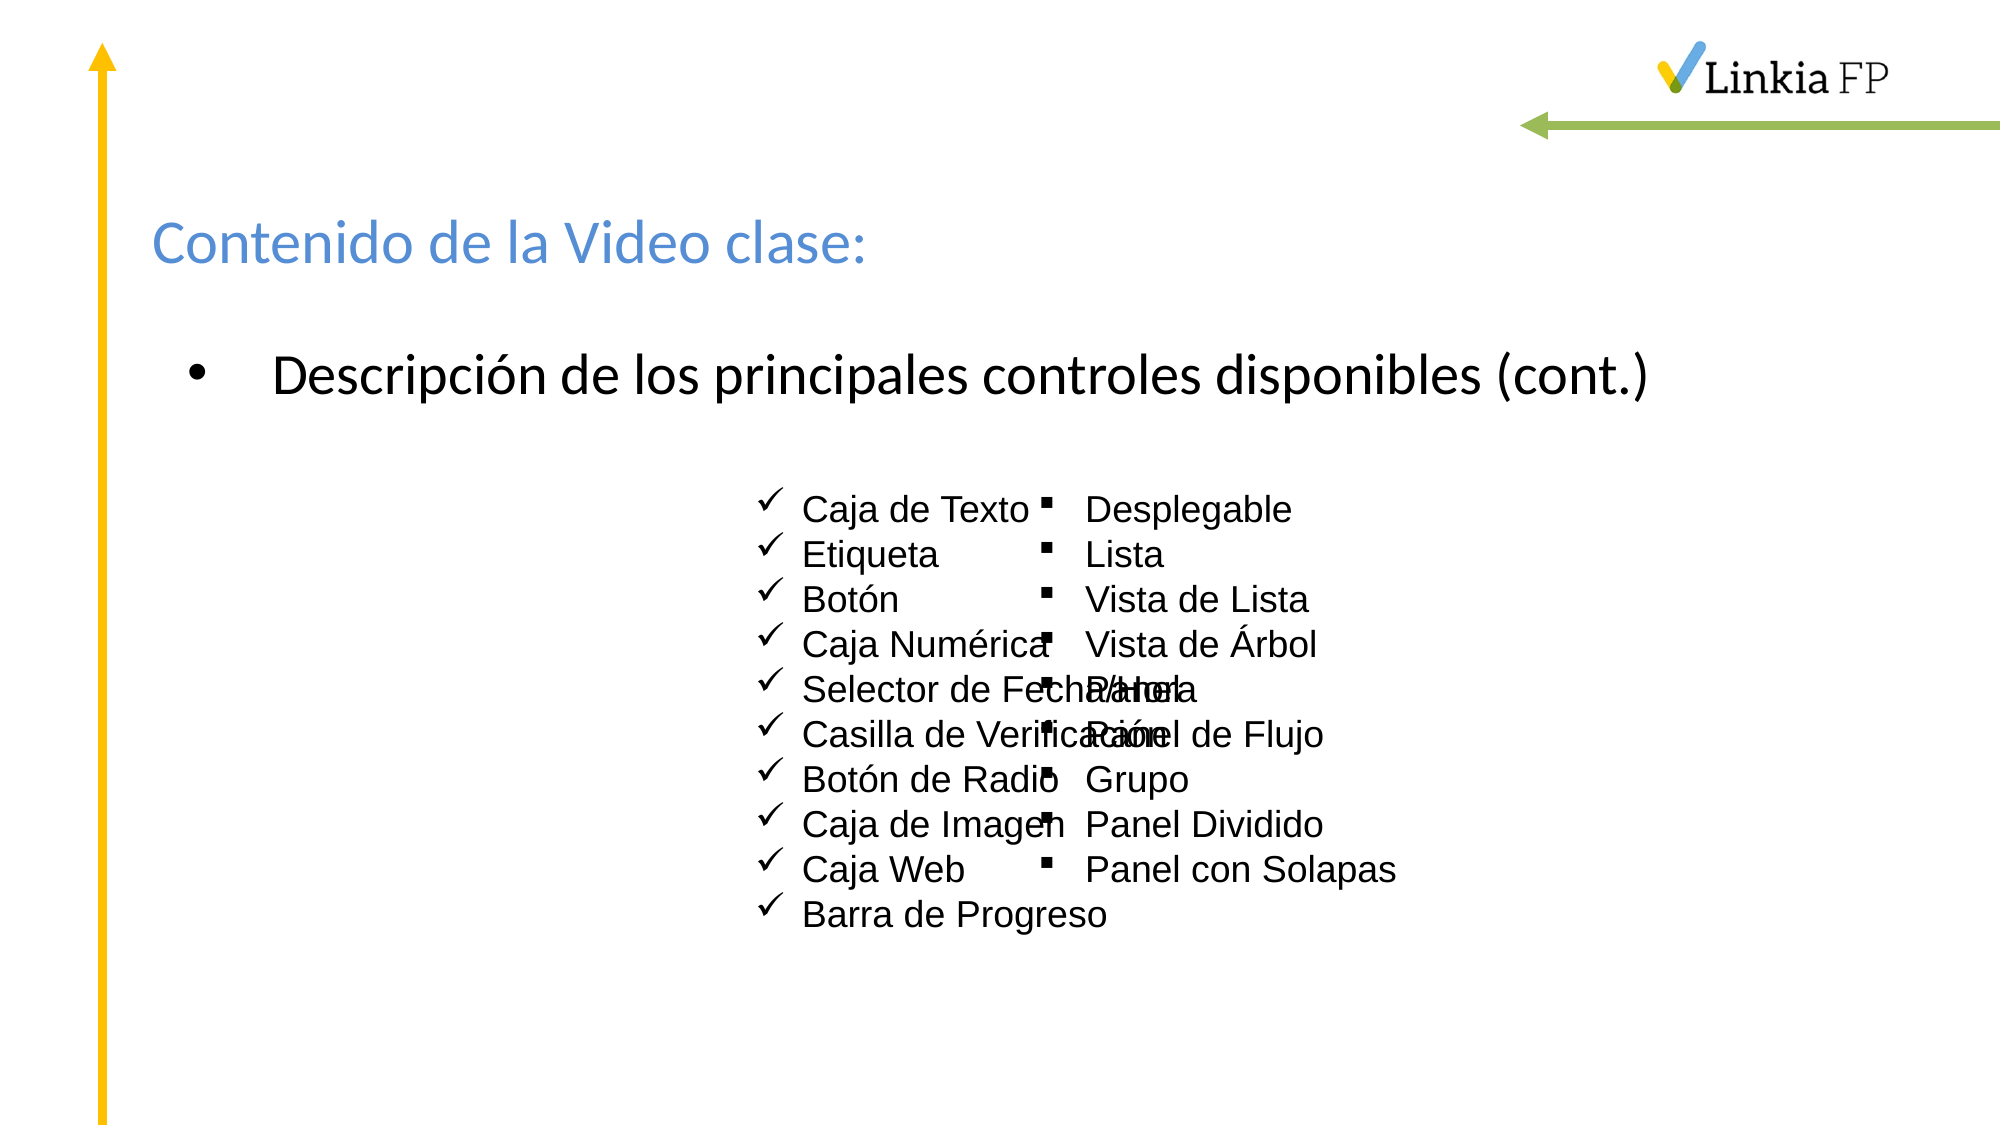

# Contenido de la Video clase:
Descripción de los principales controles disponibles (cont.)
Caja de Texto
Etiqueta
Botón
Caja Numérica
Selector de Fecha/Hora
Casilla de Verificación
Botón de Radio
Caja de Imagen
Caja Web
Barra de Progreso

Desplegable
Lista
Vista de Lista
Vista de Árbol
Panel
Panel de Flujo
Grupo
Panel Dividido
Panel con Solapas